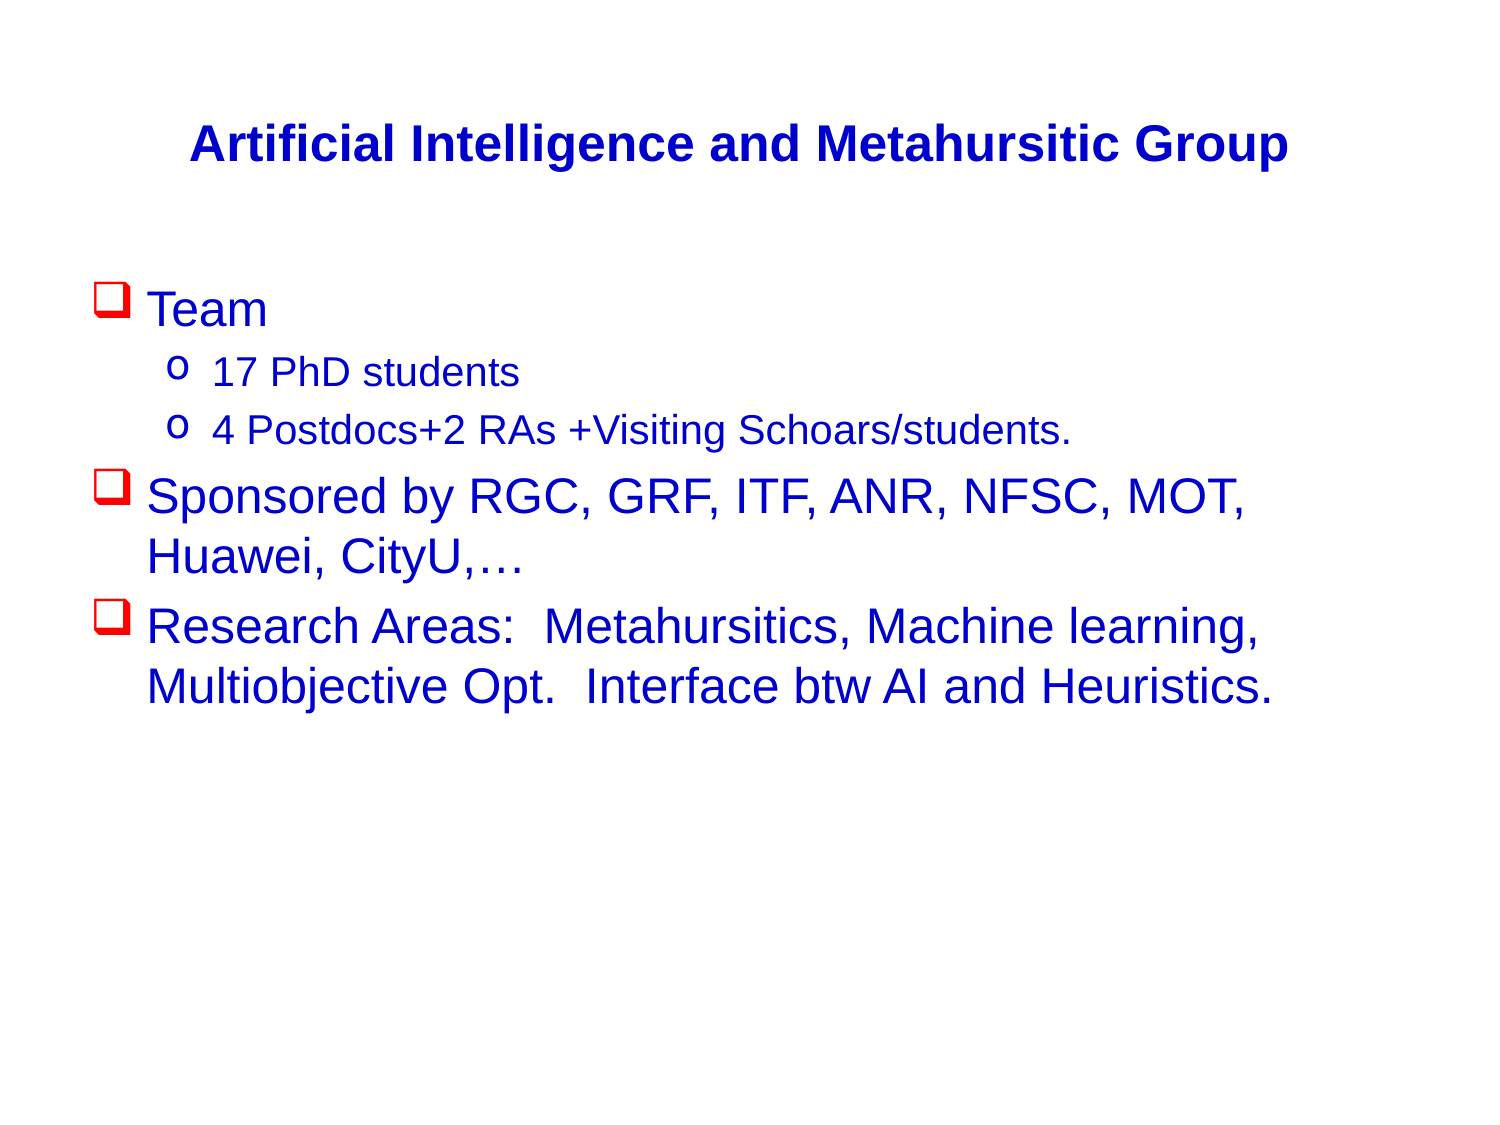

# Artificial Intelligence and Metahursitic Group
Team
17 PhD students
4 Postdocs+2 RAs +Visiting Schoars/students.
Sponsored by RGC, GRF, ITF, ANR, NFSC, MOT, Huawei, CityU,…
Research Areas:  Metahursitics, Machine learning, Multiobjective Opt.  Interface btw AI and Heuristics.